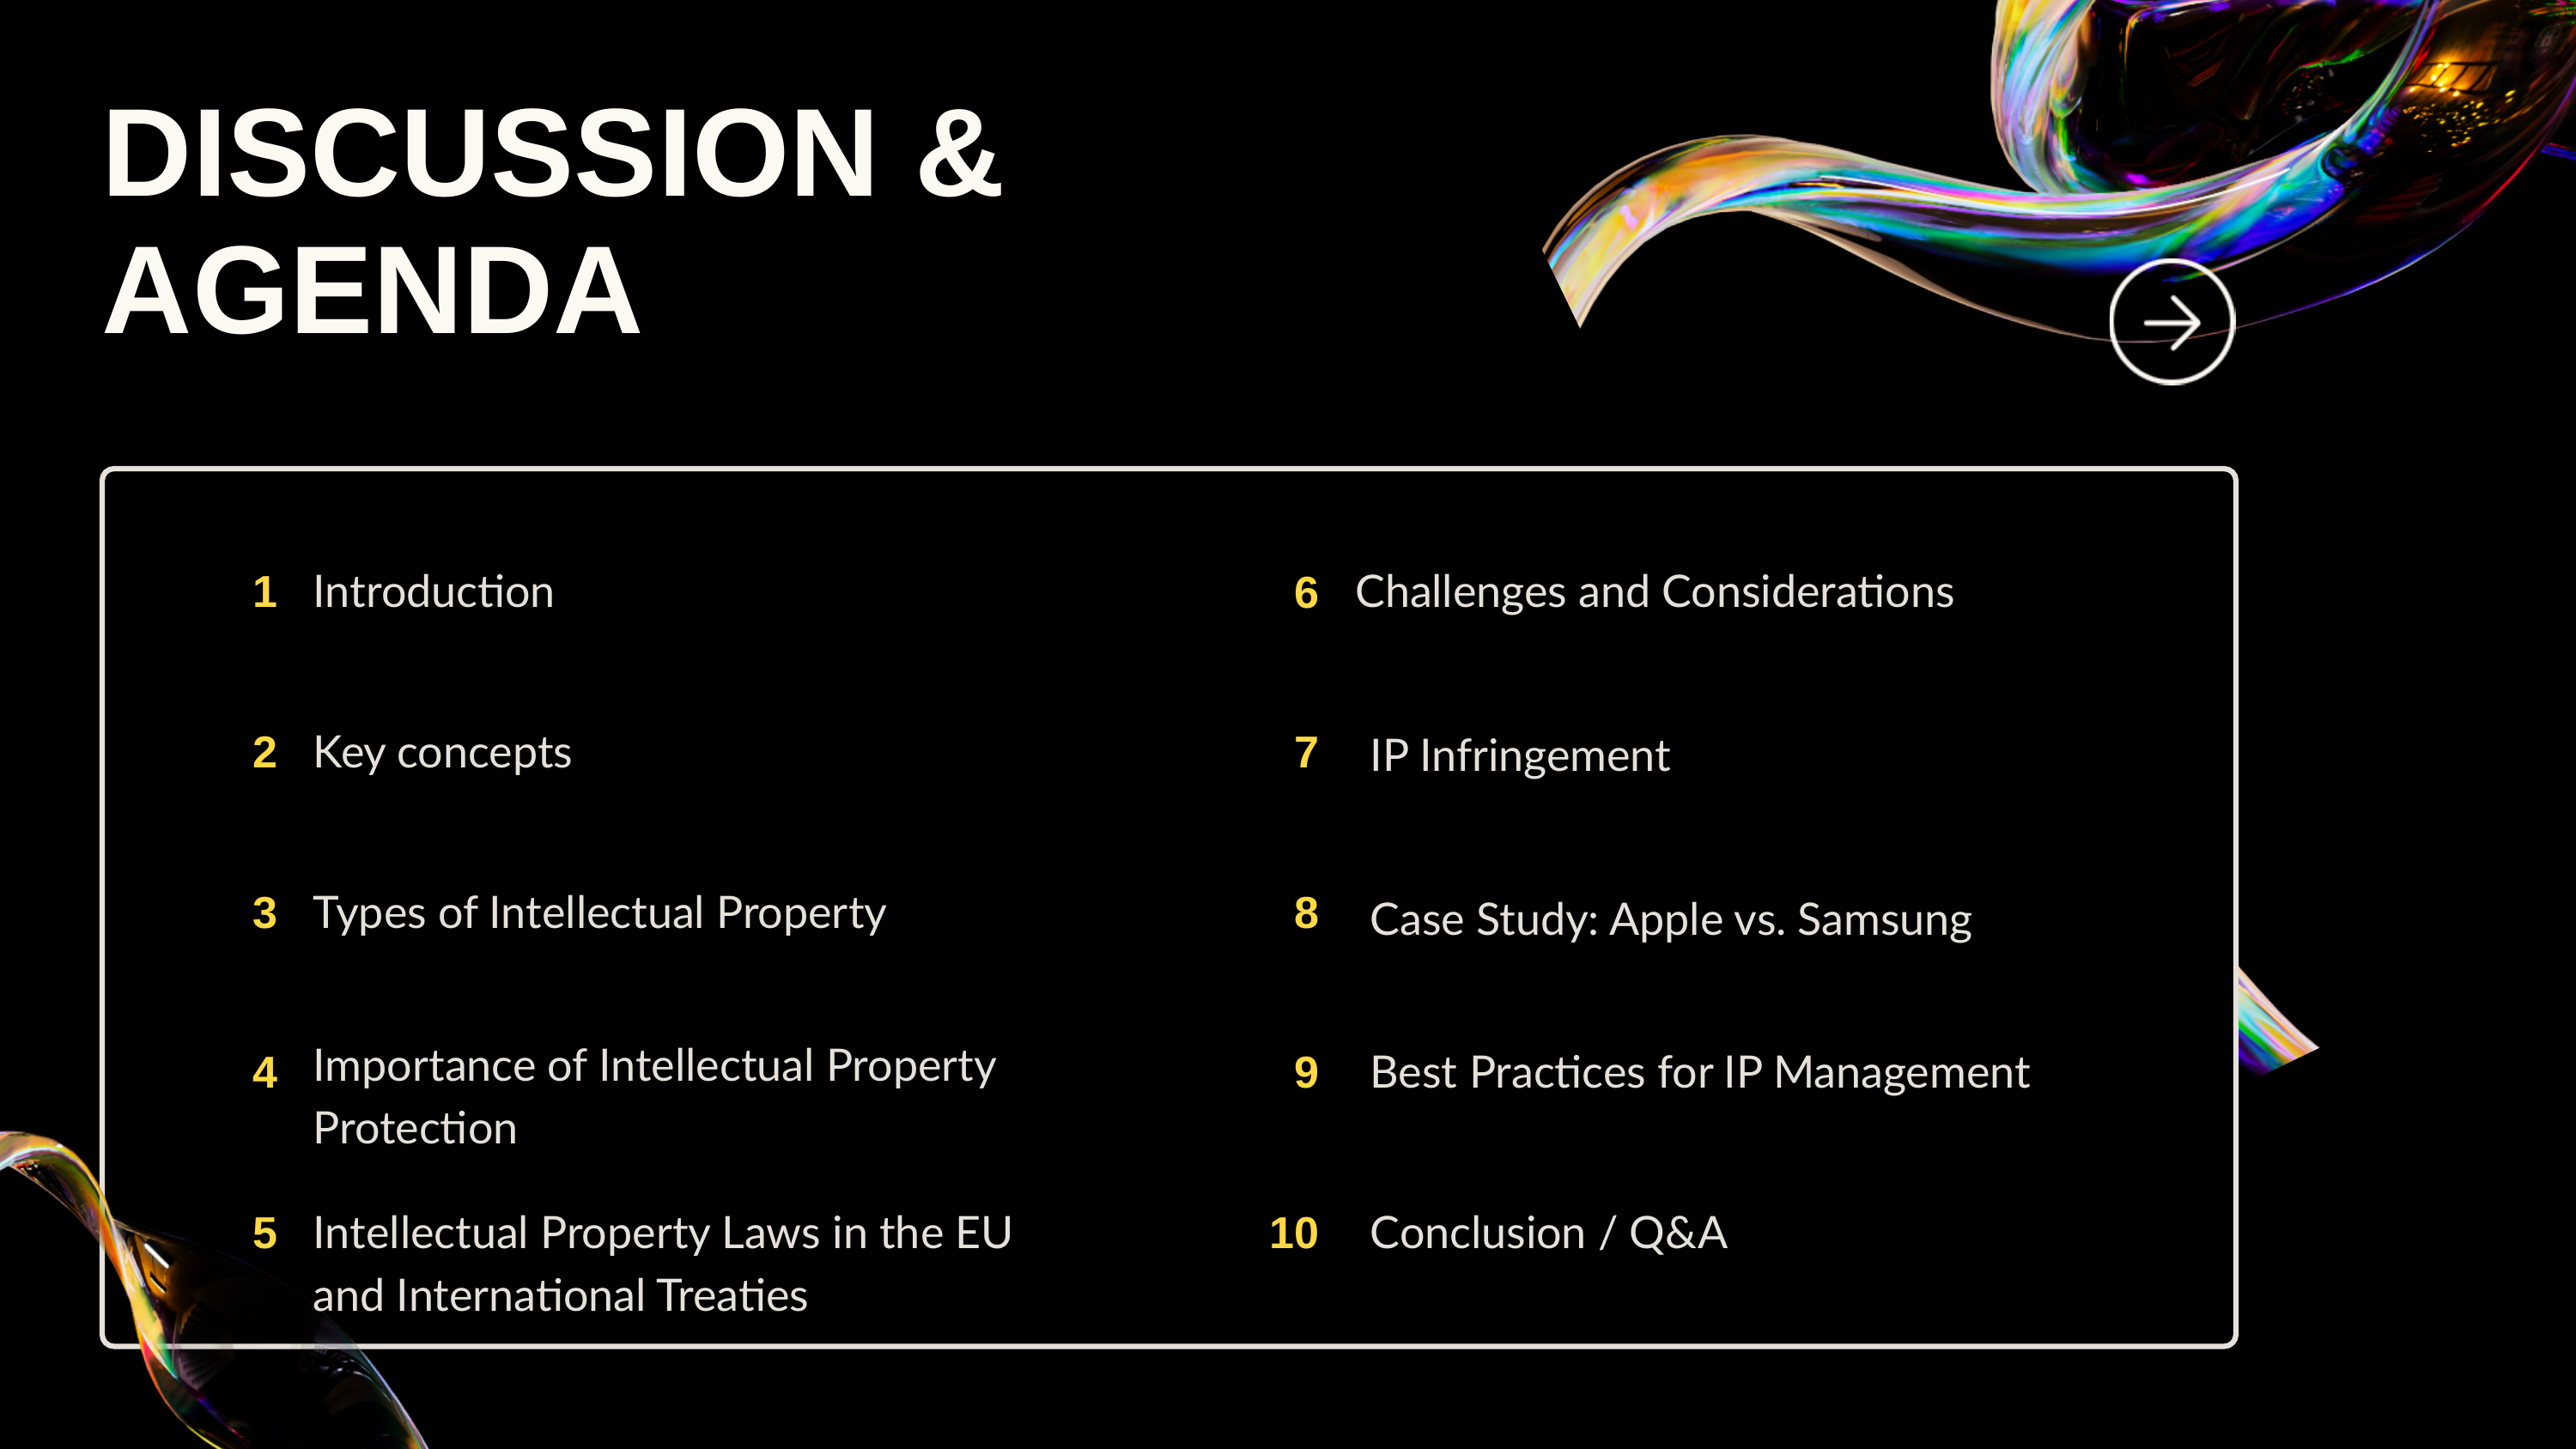

DISCUSSION & AGENDA

1
Introduction
Challenges and Considerations
6
2
Key concepts
7
IP Infringement
3
Types of Intellectual Property
8
Case Study: Apple vs. Samsung
Importance of Intellectual Property Protection
4
9
Best Practices for IP Management

5
Conclusion / Q&A
Intellectual Property Laws in the EU and International Treaties
10